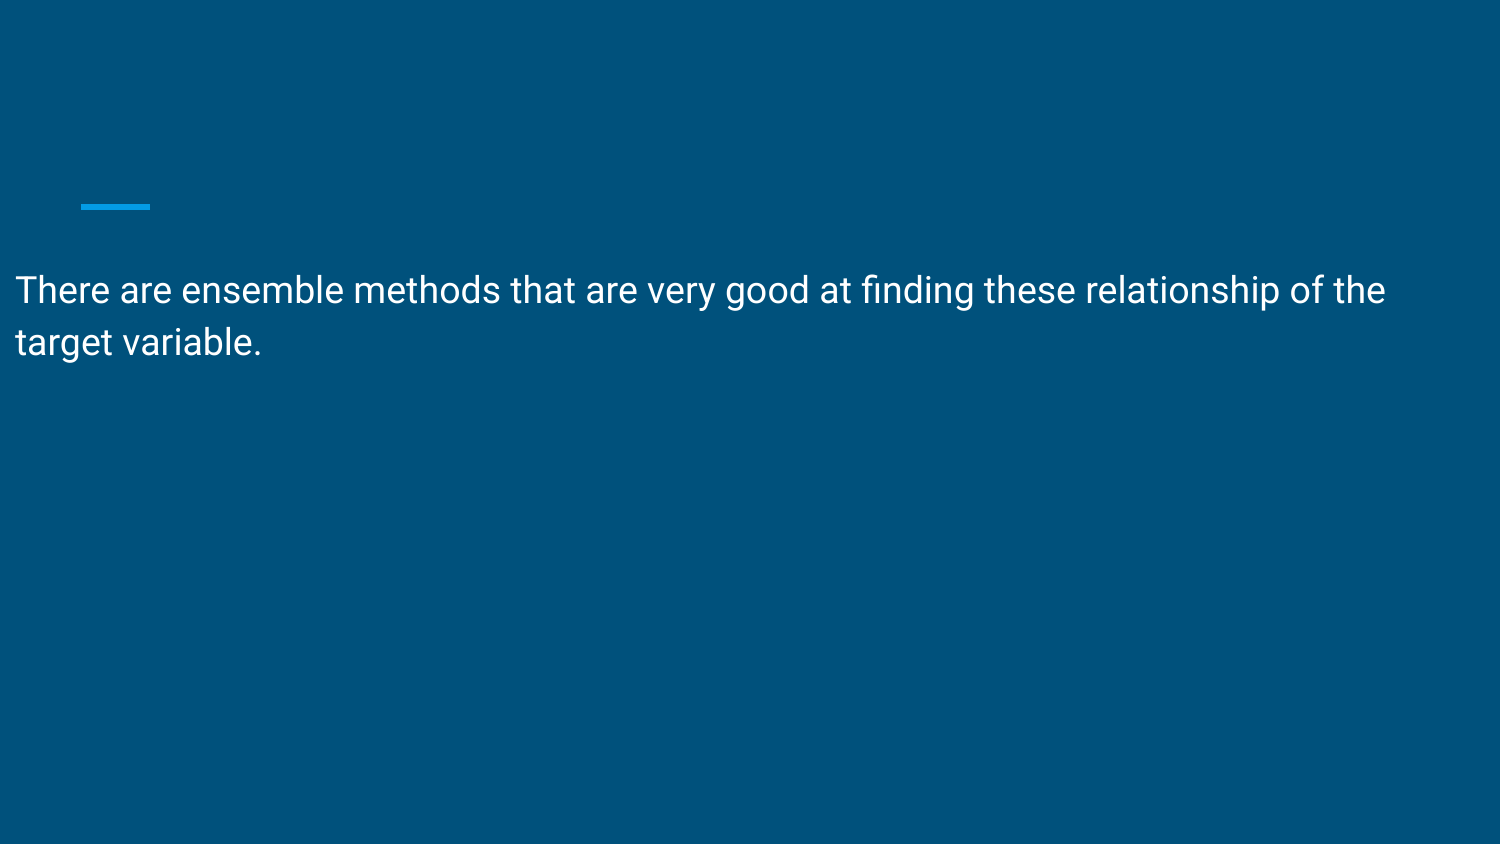

#
There are ensemble methods that are very good at finding these relationship of the target variable.